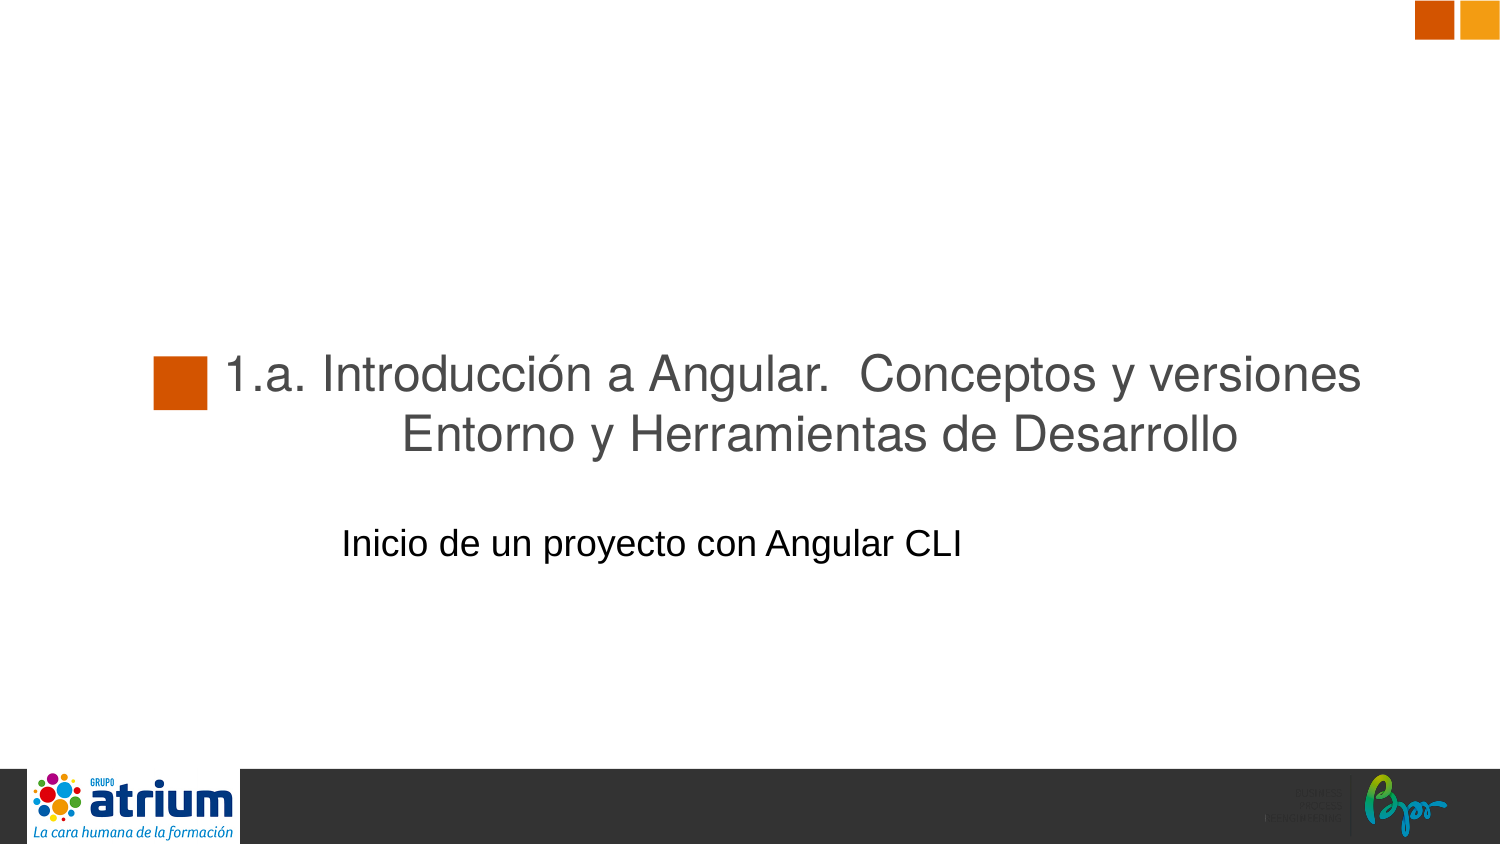

# 1.a. Introducción a Angular.  Conceptos y versiones Entorno y Herramientas de Desarrollo
Inicio de un proyecto con Angular CLI